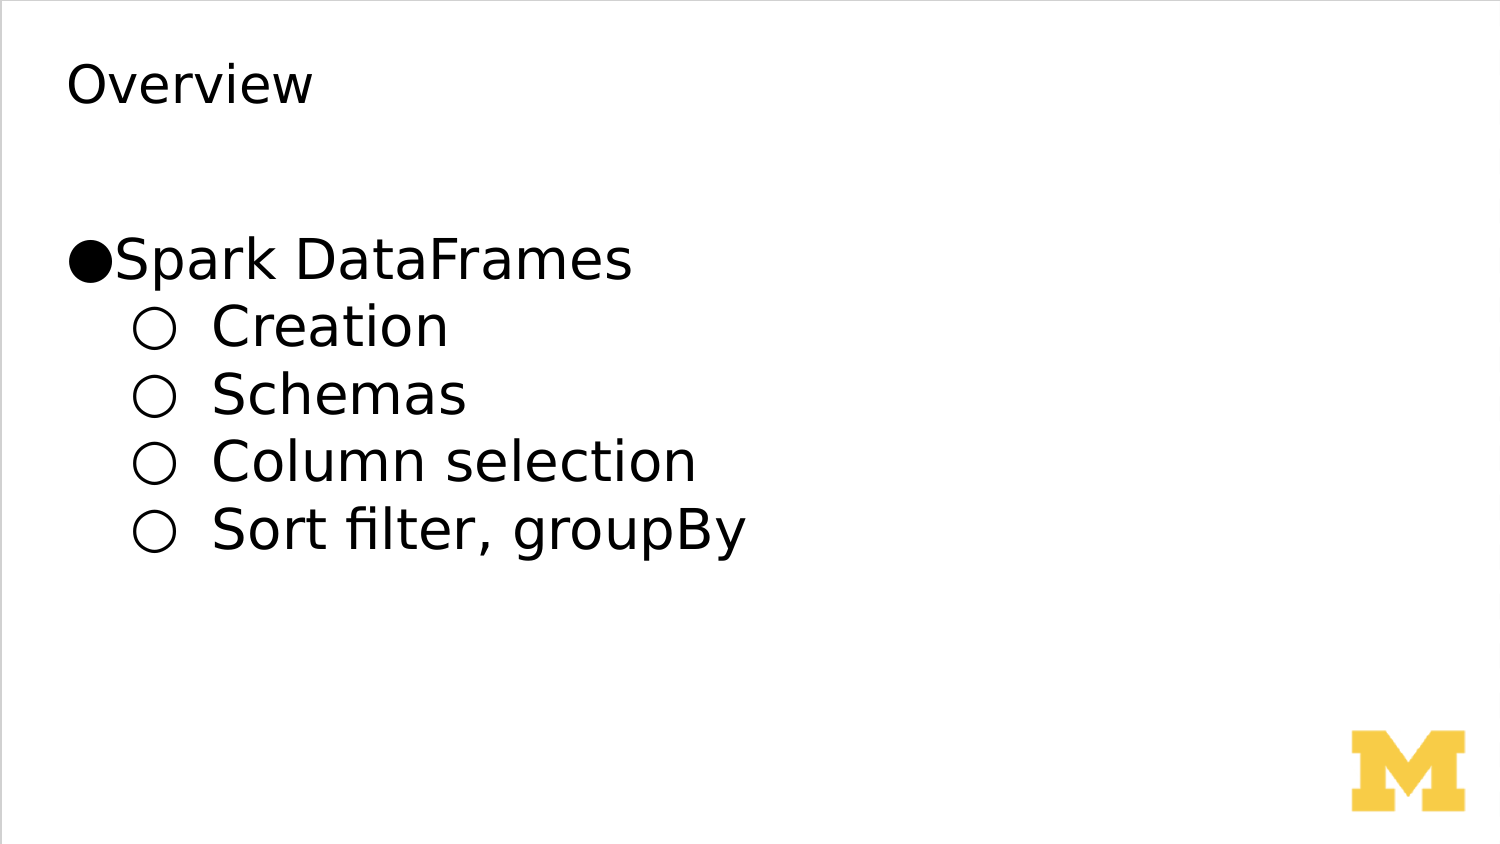

# Overview

Spark DataFrames
Creation
Schemas
Column selection
Sort filter, groupBy